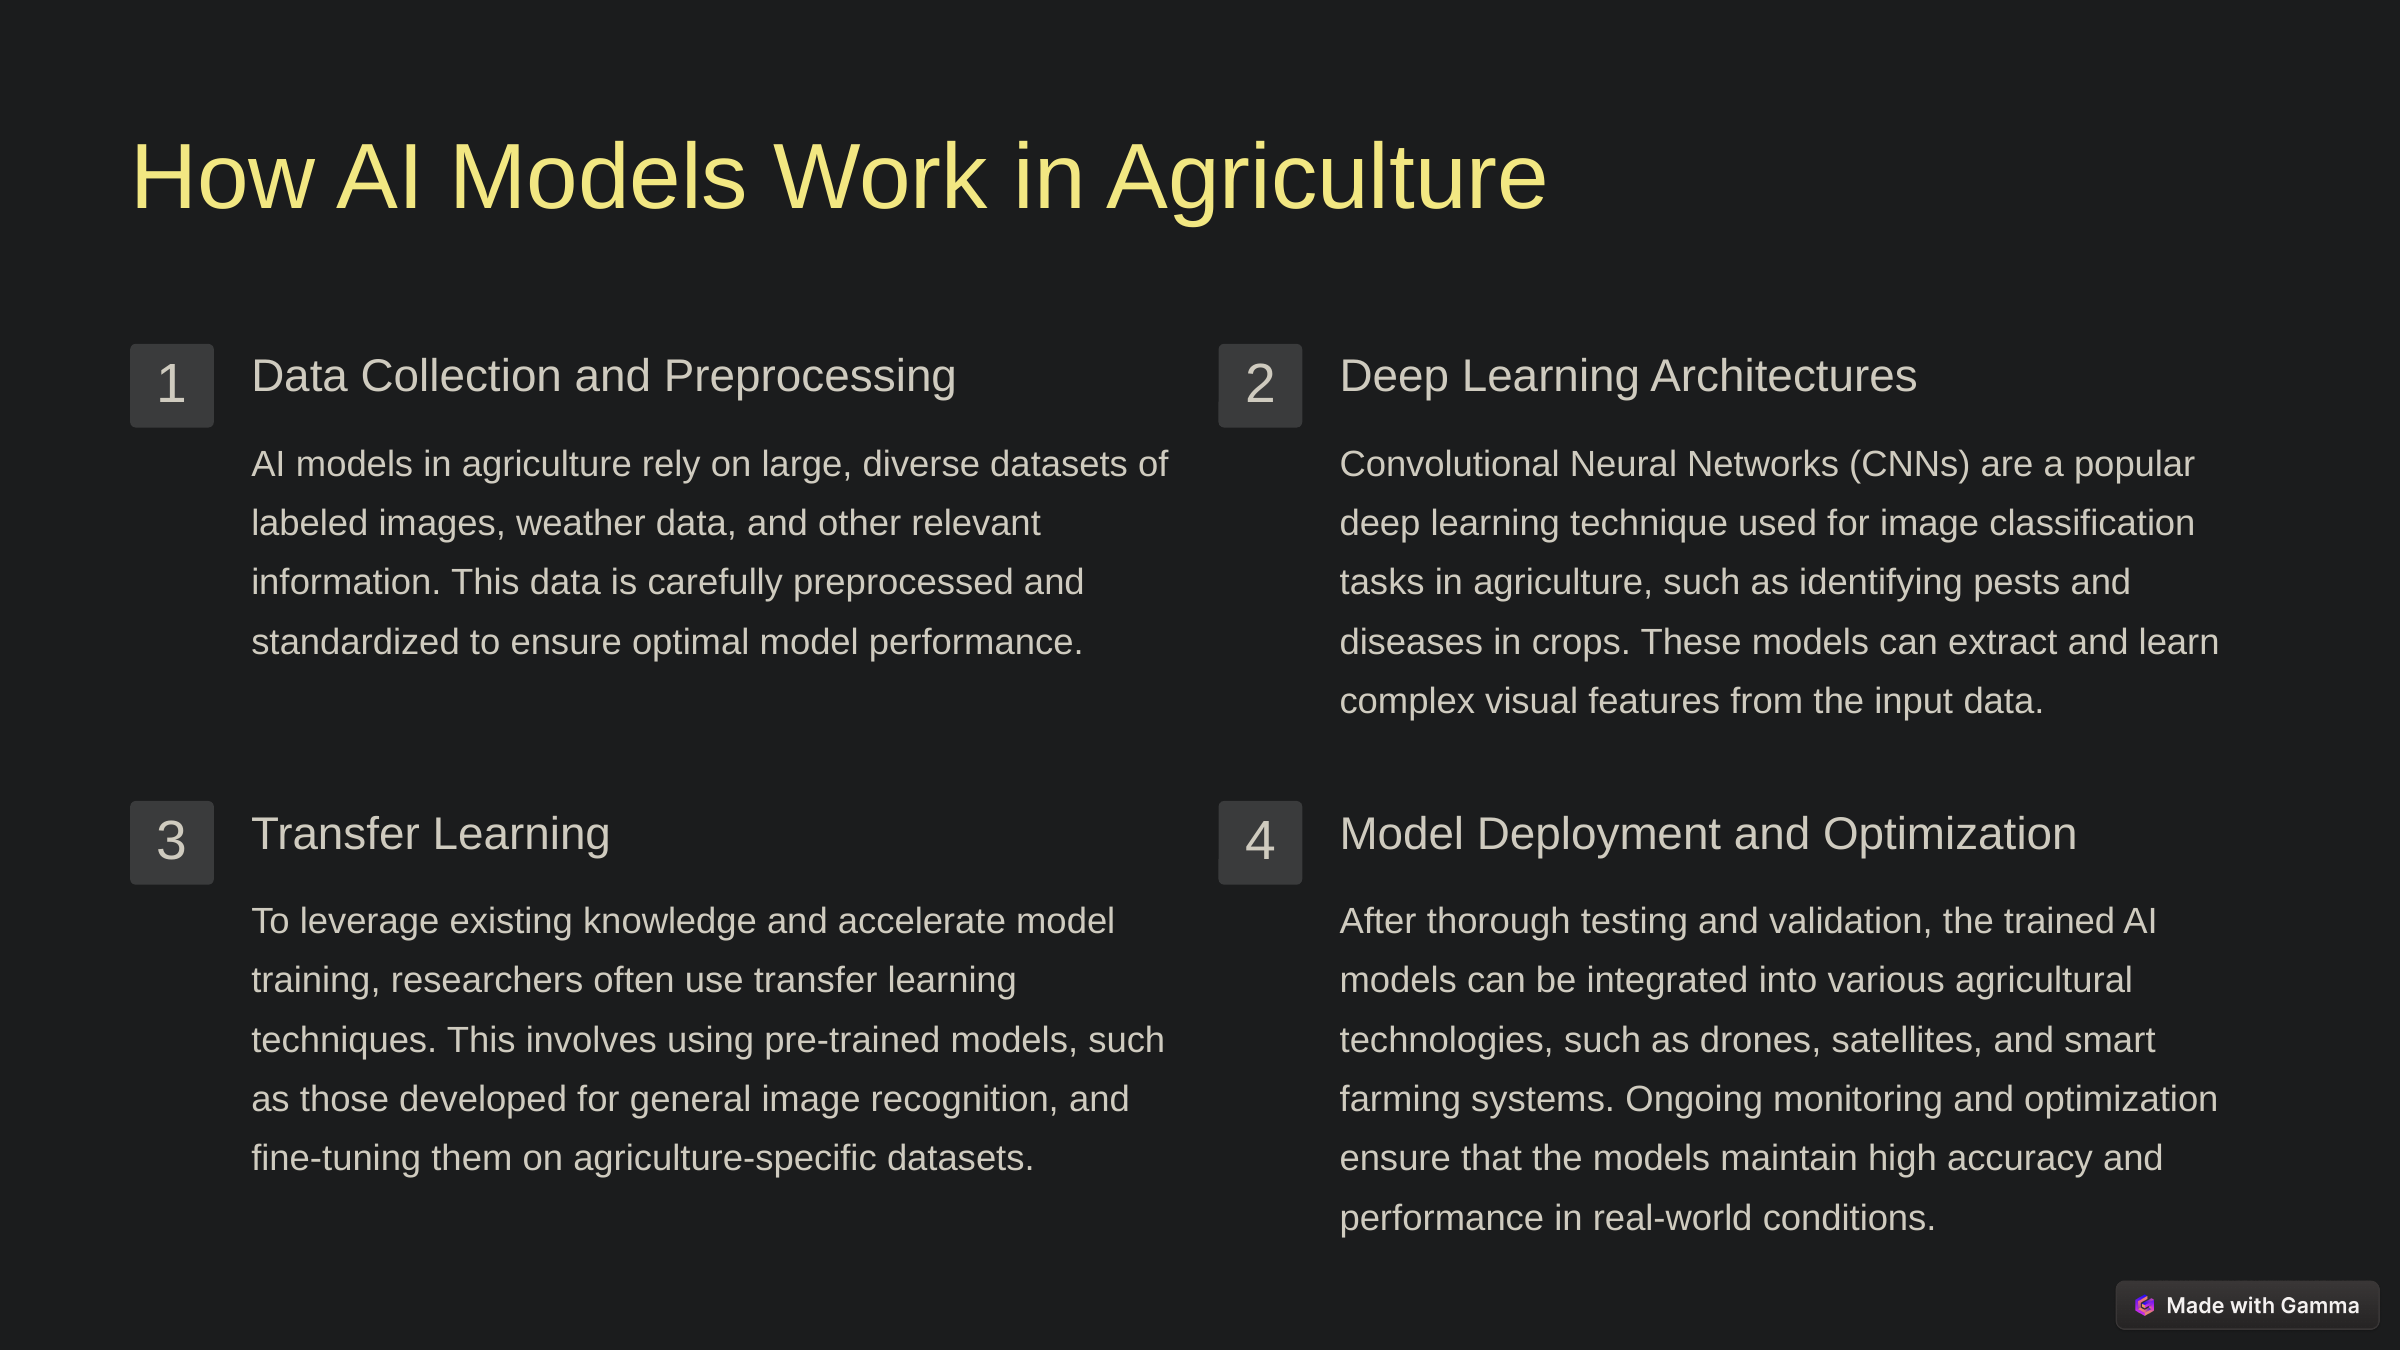

How AI Models Work in Agriculture

Data Collection and Preprocessing

Deep Learning Architectures
1
2
AI models in agriculture rely on large, diverse datasets of labeled images, weather data, and other relevant information. This data is carefully preprocessed and standardized to ensure optimal model performance.
Convolutional Neural Networks (CNNs) are a popular deep learning technique used for image classification tasks in agriculture, such as identifying pests and diseases in crops. These models can extract and learn complex visual features from the input data.

Transfer Learning

Model Deployment and Optimization
3
4
To leverage existing knowledge and accelerate model training, researchers often use transfer learning techniques. This involves using pre-trained models, such as those developed for general image recognition, and fine-tuning them on agriculture-specific datasets.
After thorough testing and validation, the trained AI models can be integrated into various agricultural technologies, such as drones, satellites, and smart farming systems. Ongoing monitoring and optimization ensure that the models maintain high accuracy and performance in real-world conditions.